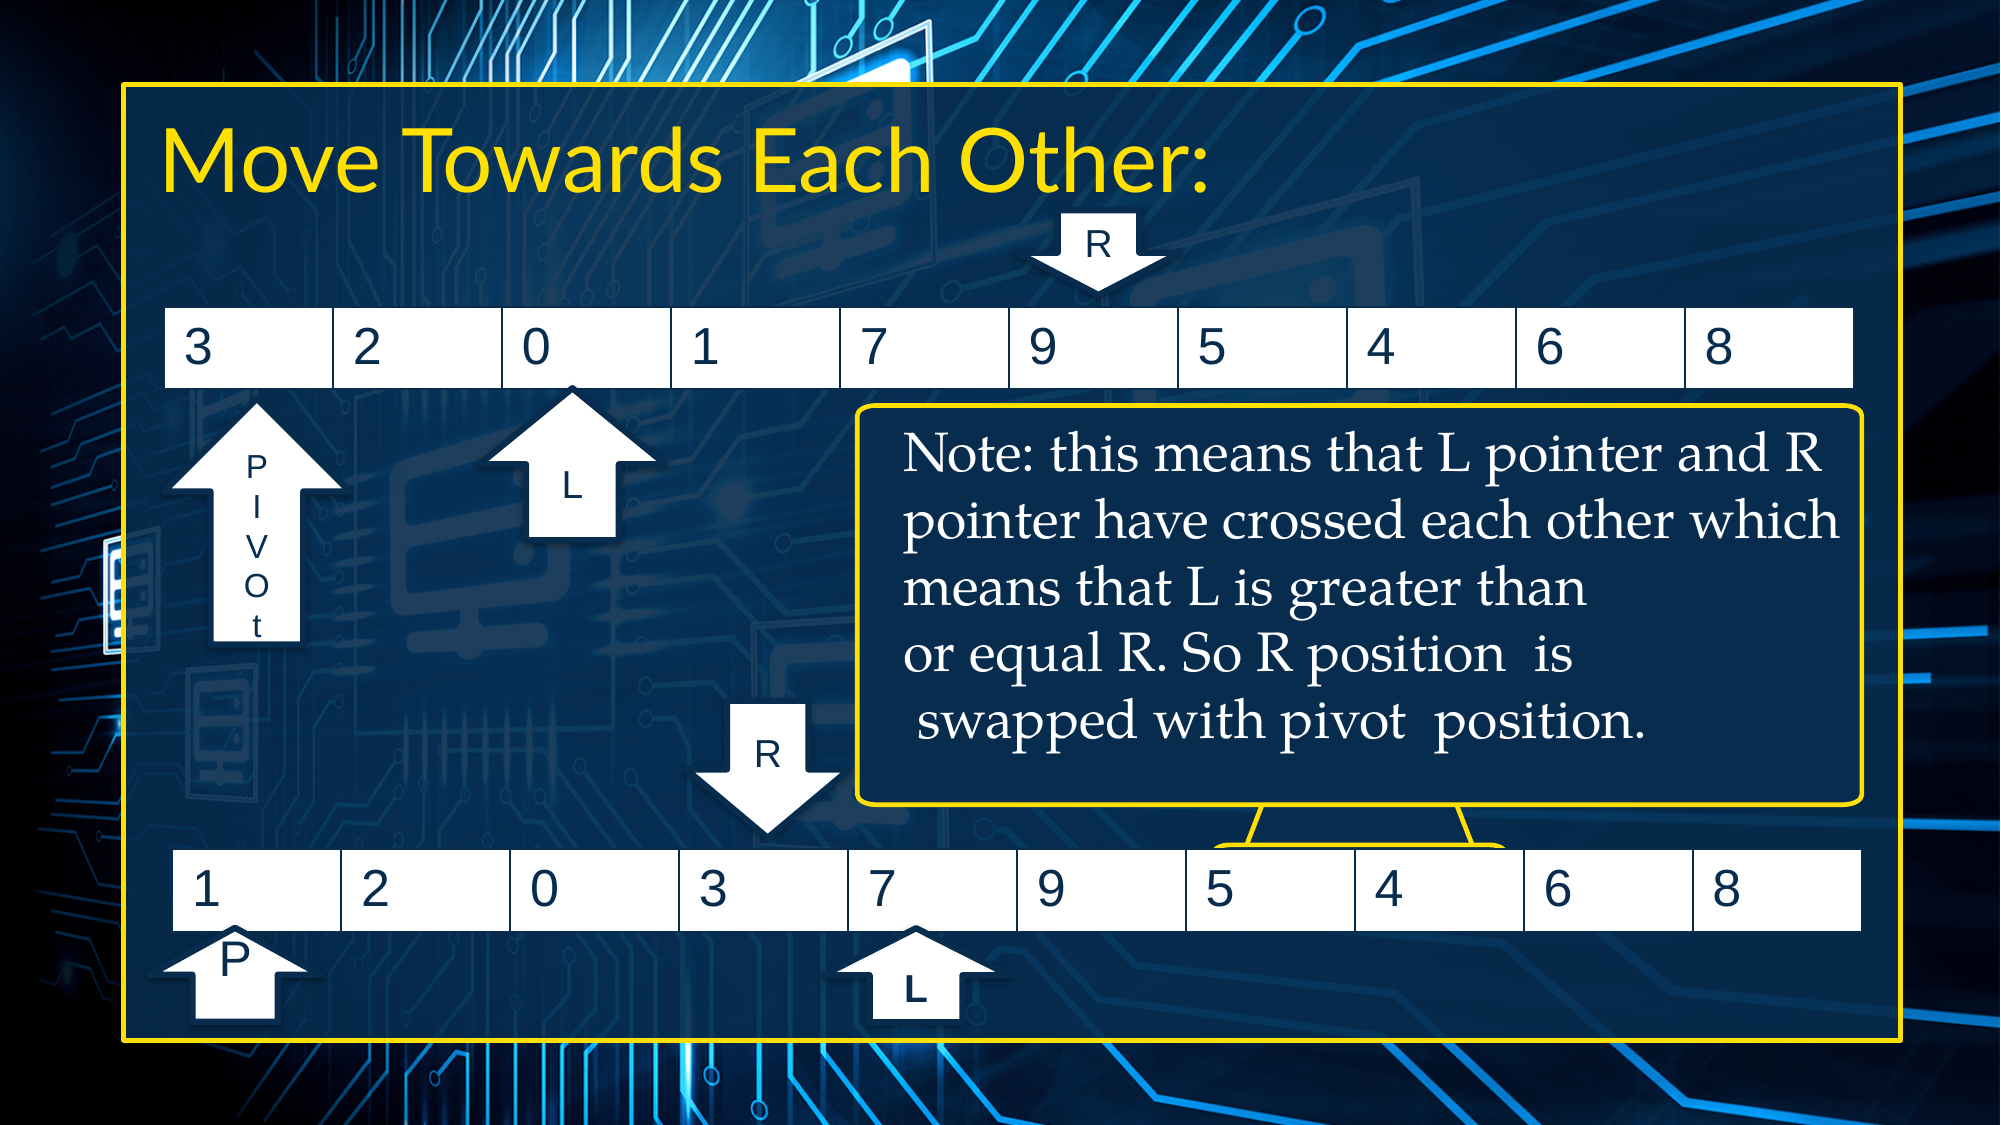

Move Towards Each Other:
R
| 3 | 2 | 0 | 1 | 7 | 9 | 5 | 4 | 6 | 8 |
| --- | --- | --- | --- | --- | --- | --- | --- | --- | --- |

Note: this means that L pointer and R pointer have crossed each other which means that L is greater than
or equal R. So R position  is
 swapped with pivot  position.

L
P
I
V
O
t

R
| 1 | 2 | 0 | 3 | 7 | 9 | 5 | 4 | 6 | 8 |
| --- | --- | --- | --- | --- | --- | --- | --- | --- | --- |

P

L